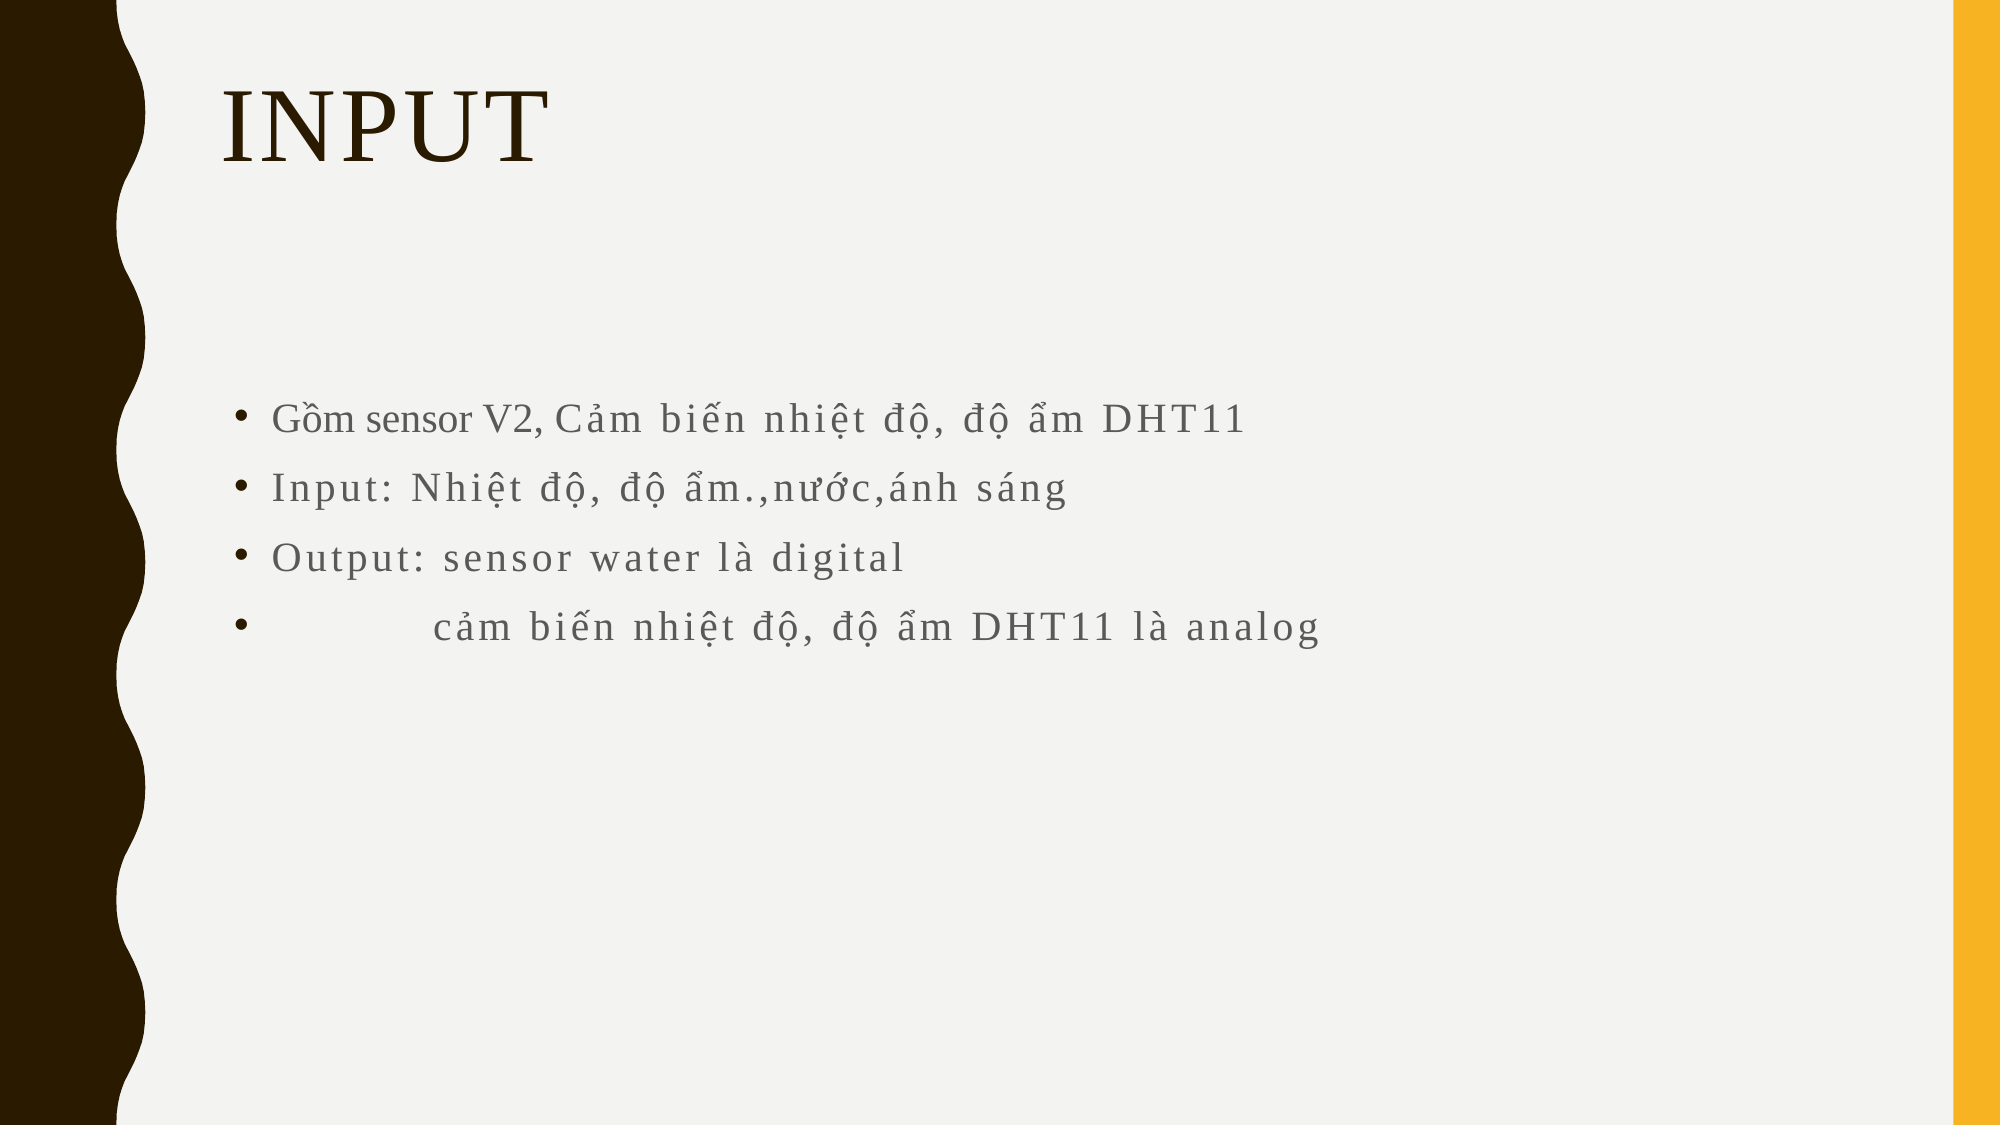

# INPUT
Gồm sensor V2, Cảm biến nhiệt độ, độ ẩm DHT11
Input: Nhiệt độ, độ ẩm.,nước,ánh sáng
Output: sensor water là digital
           cảm biến nhiệt độ, độ ẩm DHT11 là analog